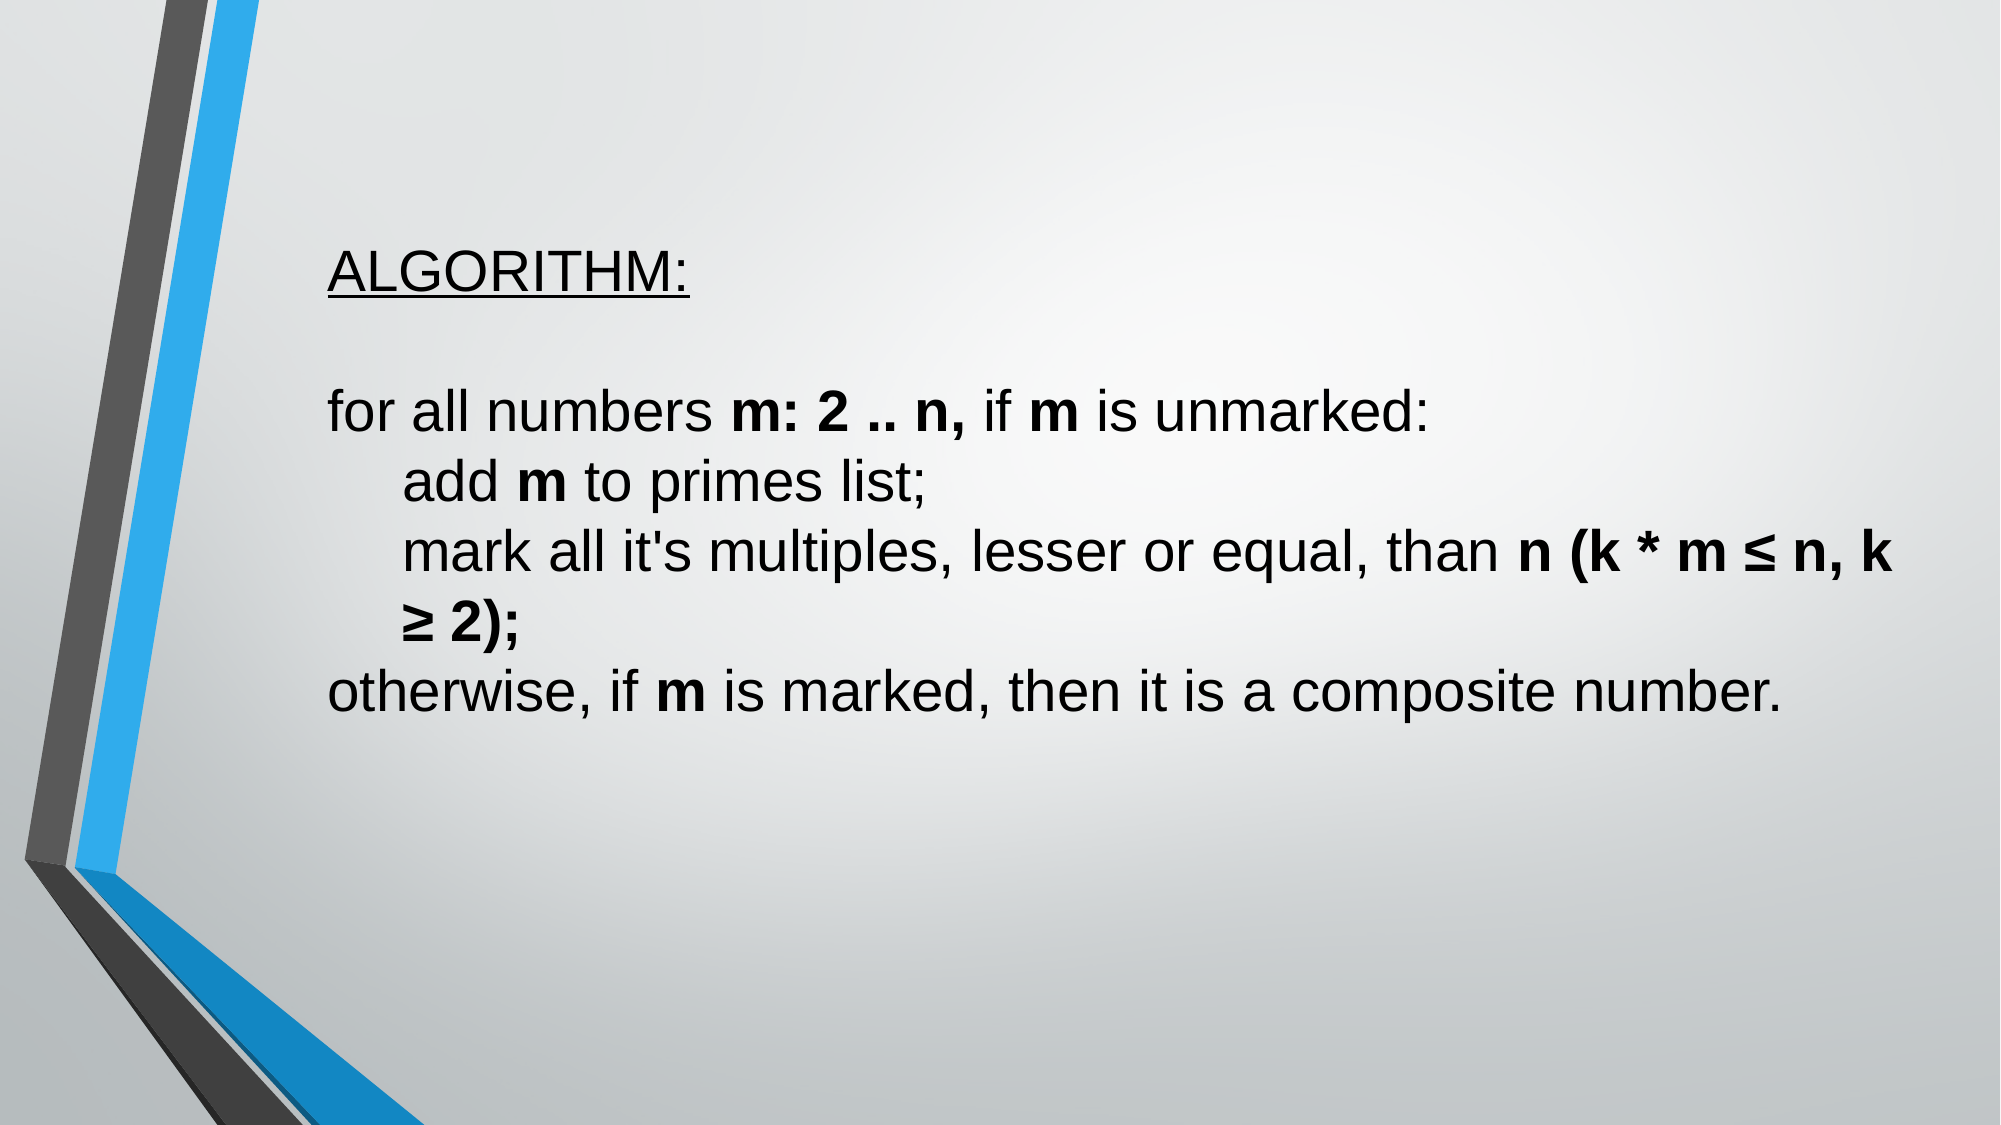

ALGORITHM:

for all numbers m: 2 .. n, if m is unmarked:
add m to primes list;
mark all it's multiples, lesser or equal, than n (k * m ≤ n, k ≥ 2);
otherwise, if m is marked, then it is a composite number.